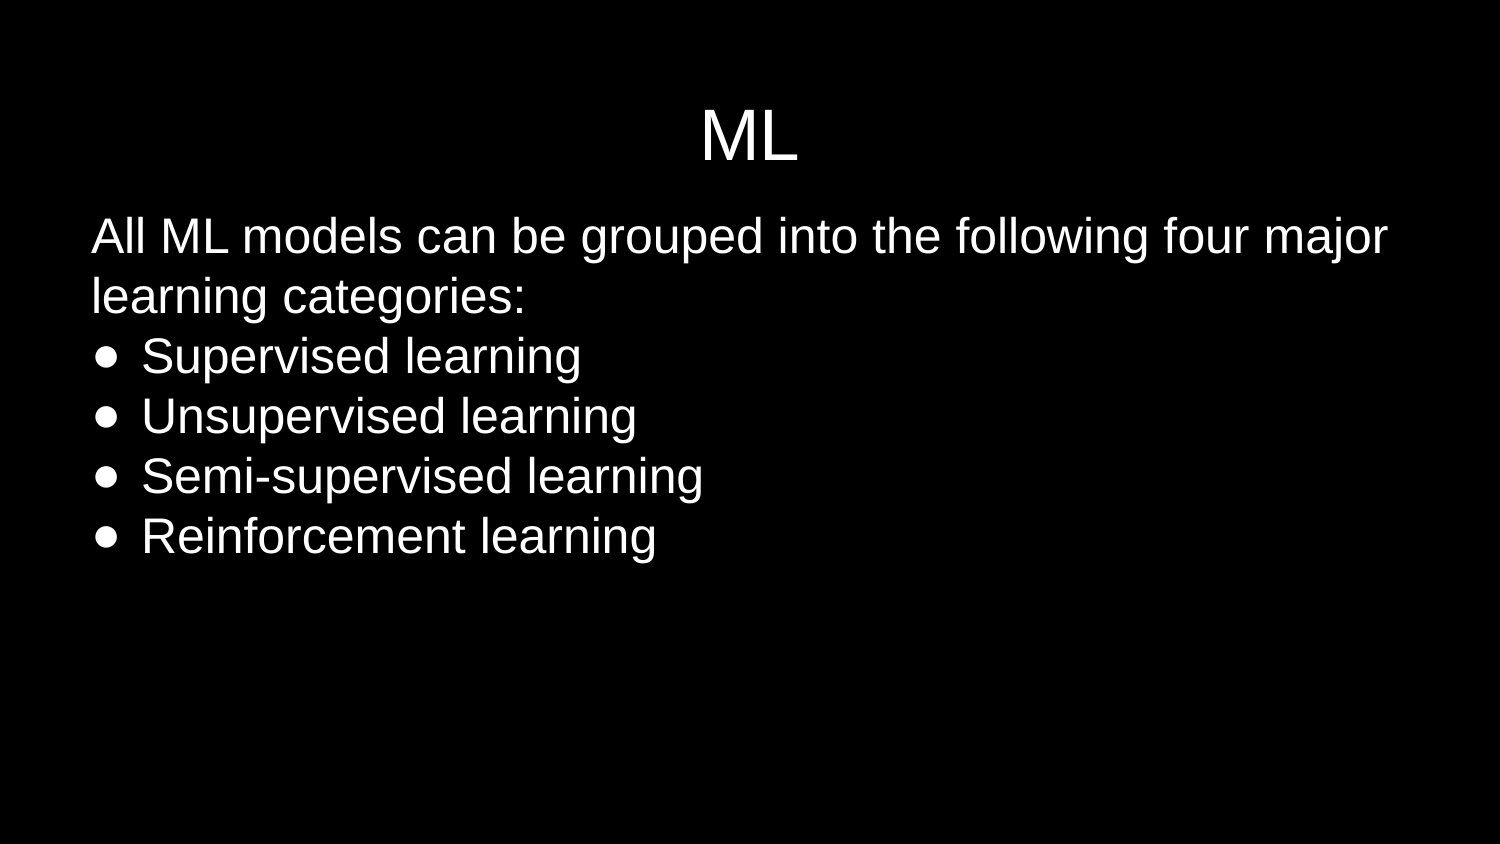

# ML
All ML models can be grouped into the following four major learning categories:
Supervised learning
Unsupervised learning
Semi-supervised learning
Reinforcement learning